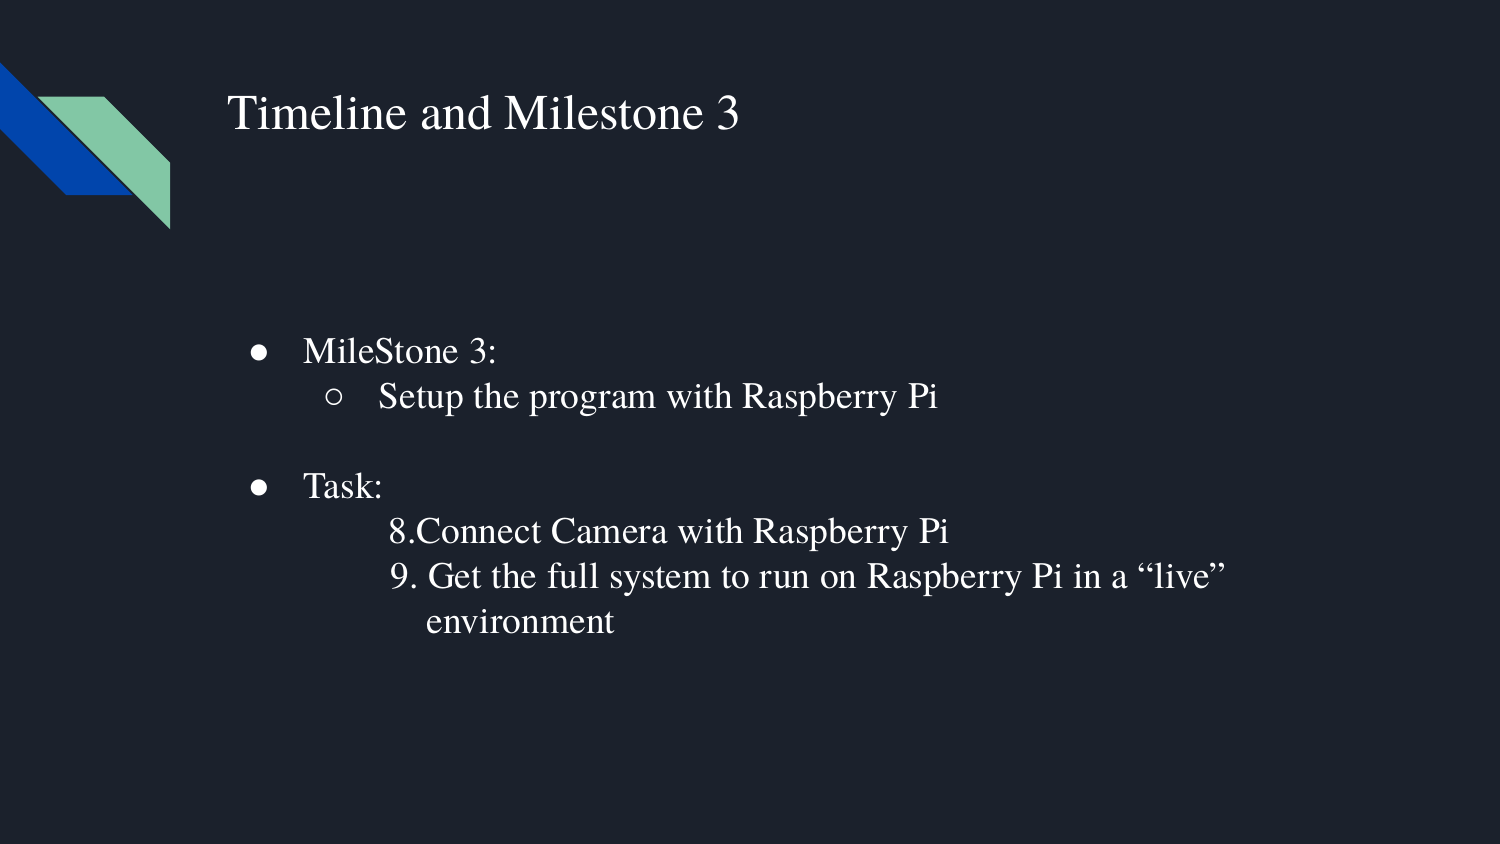

# Timeline and Milestone 3
MileStone 3:
Setup the program with Raspberry Pi

Task:
 	 8.Connect Camera with Raspberry Pi
                 9. Get the full system to run on Raspberry Pi in a “live” 		     environment